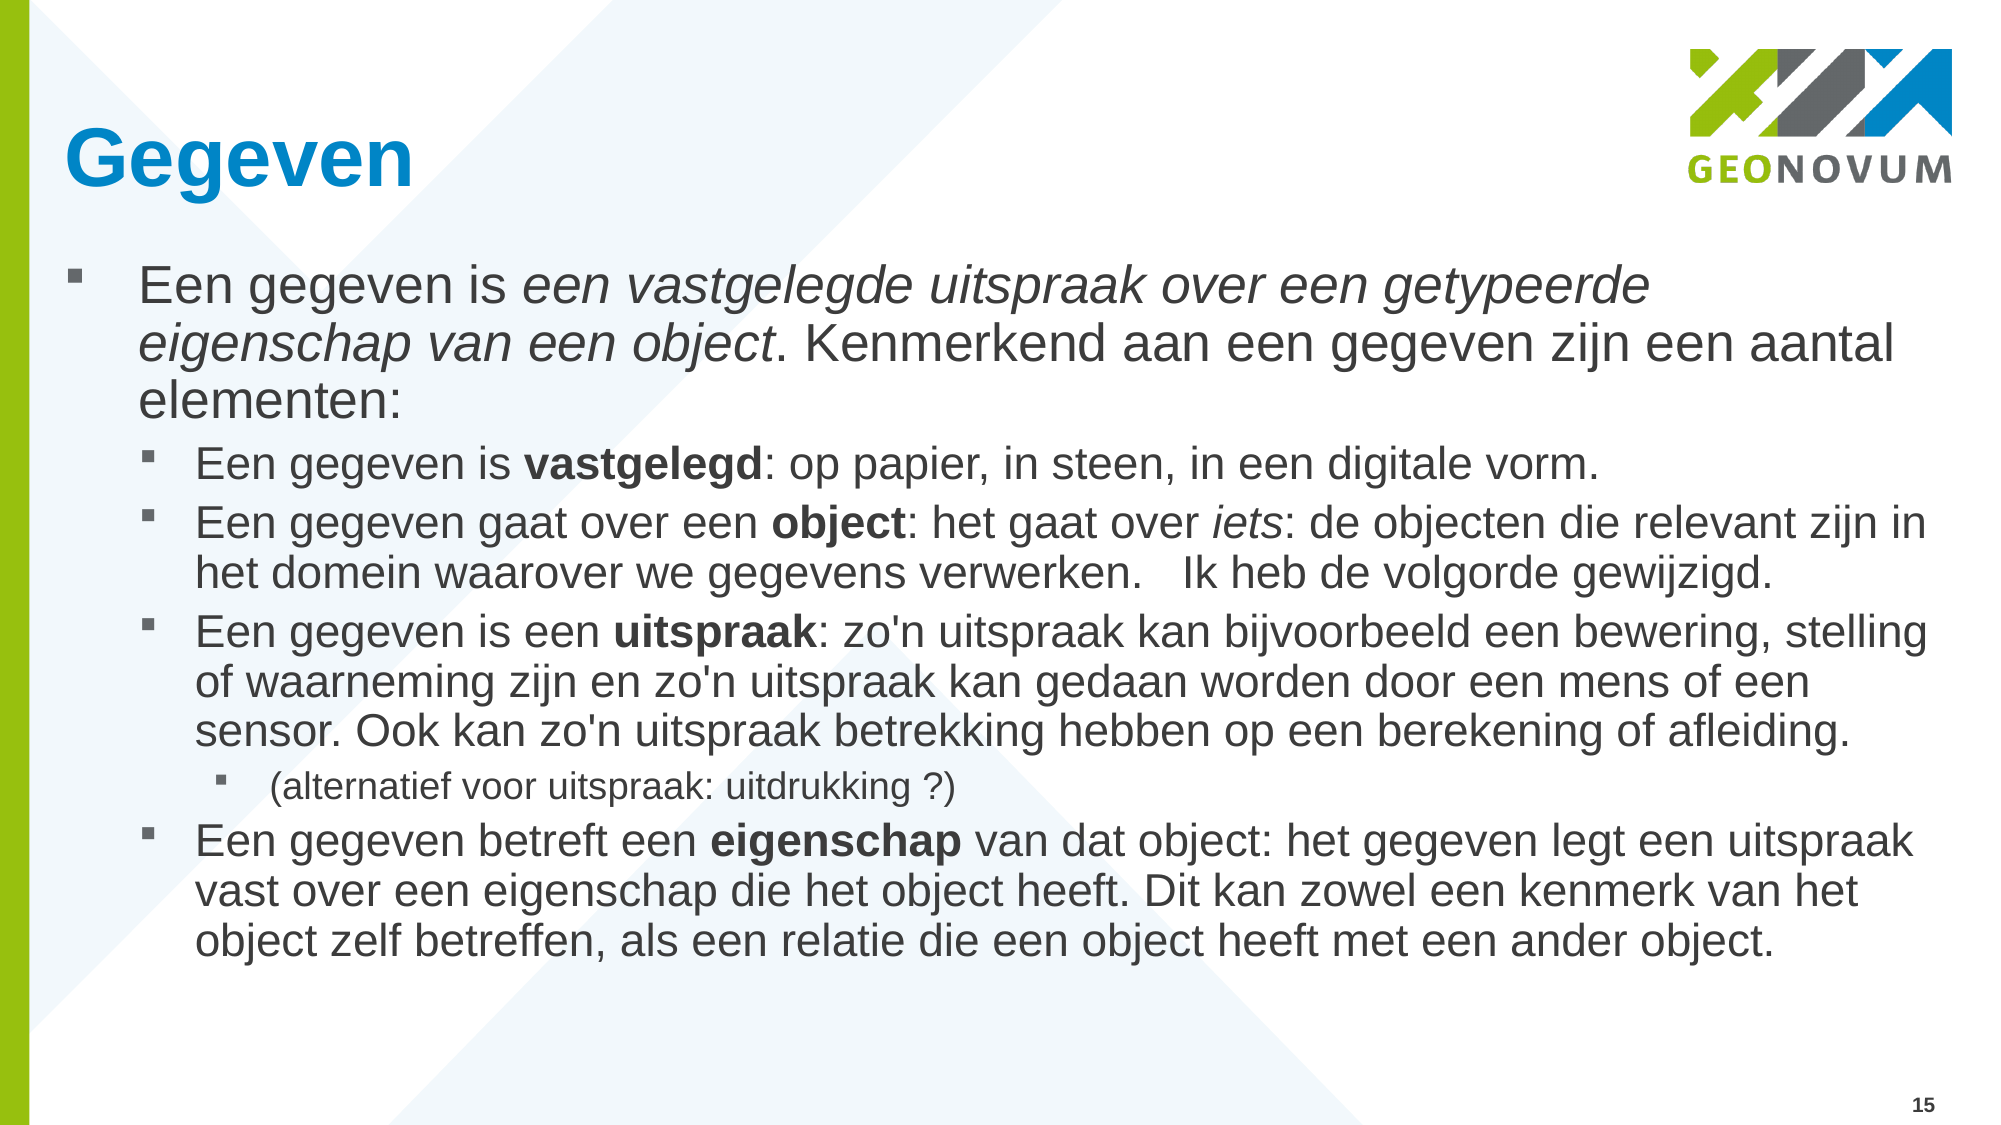

# Gegeven
Een gegeven is een vastgelegde uitspraak over een getypeerde eigenschap van een object. Kenmerkend aan een gegeven zijn een aantal elementen:
Een gegeven is vastgelegd: op papier, in steen, in een digitale vorm.
Een gegeven gaat over een object: het gaat over iets: de objecten die relevant zijn in het domein waarover we gegevens verwerken.   Ik heb de volgorde gewijzigd.
Een gegeven is een uitspraak: zo'n uitspraak kan bijvoorbeeld een bewering, stelling of waarneming zijn en zo'n uitspraak kan gedaan worden door een mens of een sensor. Ook kan zo'n uitspraak betrekking hebben op een berekening of afleiding.
(alternatief voor uitspraak: uitdrukking ?)
Een gegeven betreft een eigenschap van dat object: het gegeven legt een uitspraak vast over een eigenschap die het object heeft. Dit kan zowel een kenmerk van het object zelf betreffen, als een relatie die een object heeft met een ander object.

15